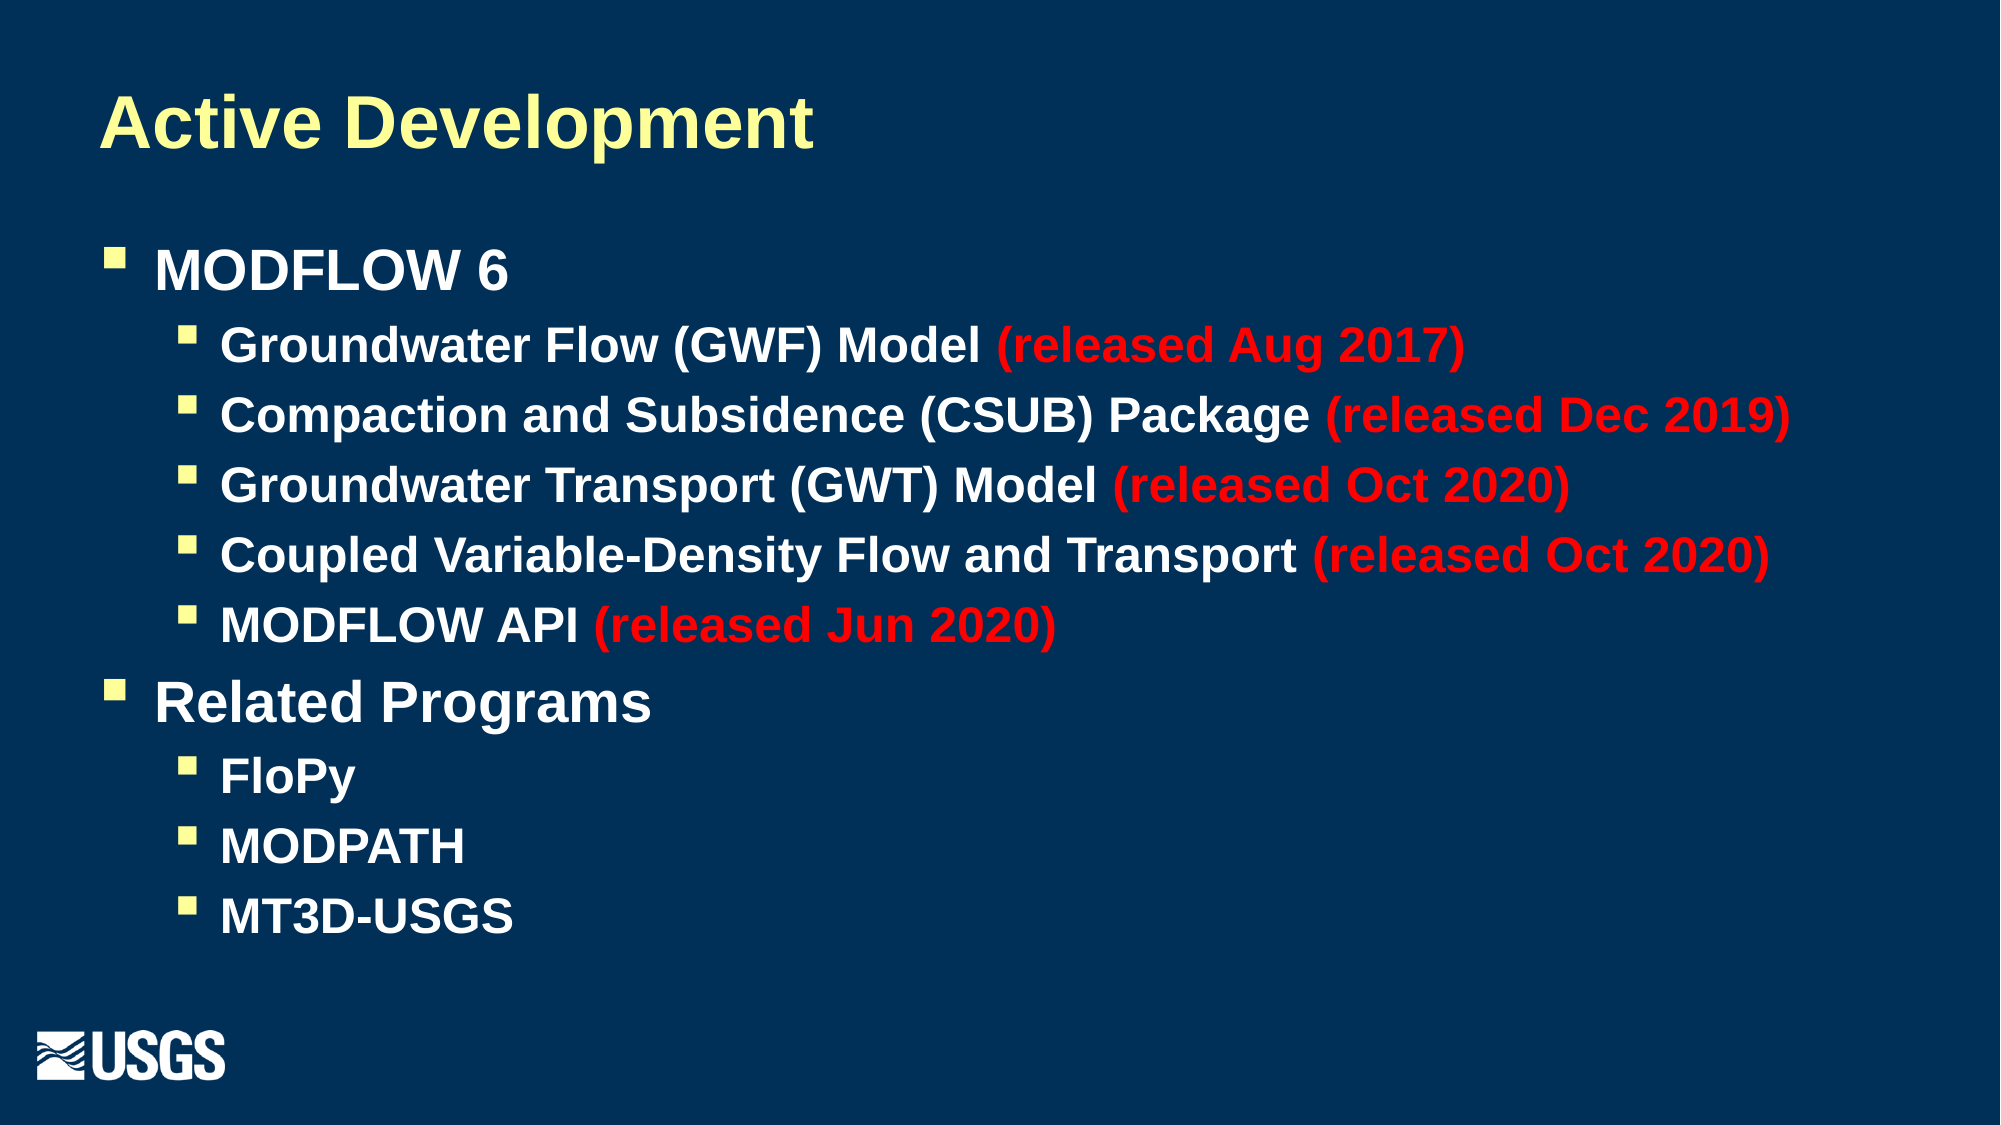

# Active Development
MODFLOW 6
Groundwater Flow (GWF) Model (released Aug 2017)
Compaction and Subsidence (CSUB) Package (released Dec 2019)
Groundwater Transport (GWT) Model (released Oct 2020)
Coupled Variable-Density Flow and Transport (released Oct 2020)
MODFLOW API (released Jun 2020)
Related Programs
FloPy
MODPATH
MT3D-USGS